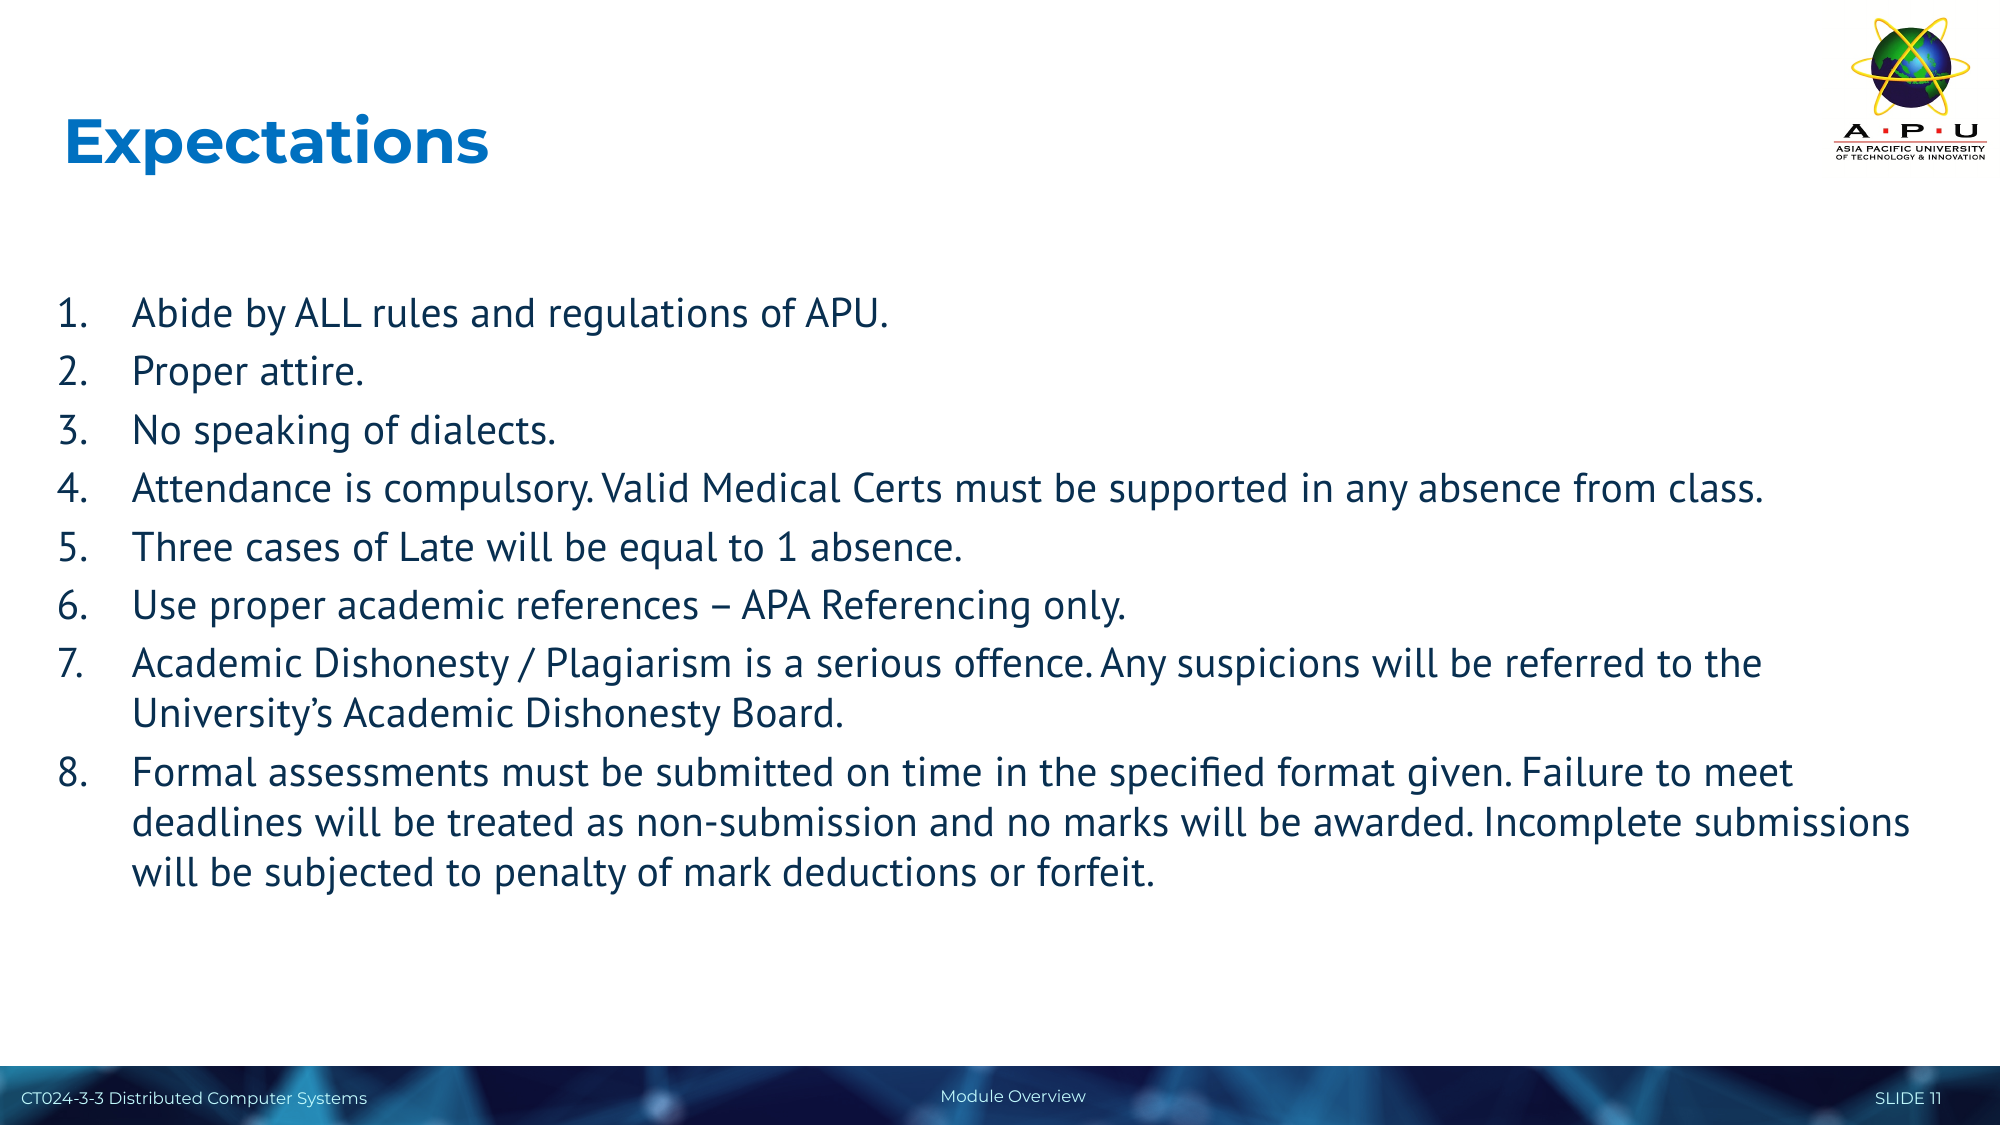

# Expectations
Abide by ALL rules and regulations of APU.
Proper attire.
No speaking of dialects.
Attendance is compulsory. Valid Medical Certs must be supported in any absence from class.
Three cases of Late will be equal to 1 absence.
Use proper academic references – APA Referencing only.
Academic Dishonesty / Plagiarism is a serious offence. Any suspicions will be referred to the University’s Academic Dishonesty Board.
Formal assessments must be submitted on time in the specified format given. Failure to meet deadlines will be treated as non-submission and no marks will be awarded. Incomplete submissions will be subjected to penalty of mark deductions or forfeit.